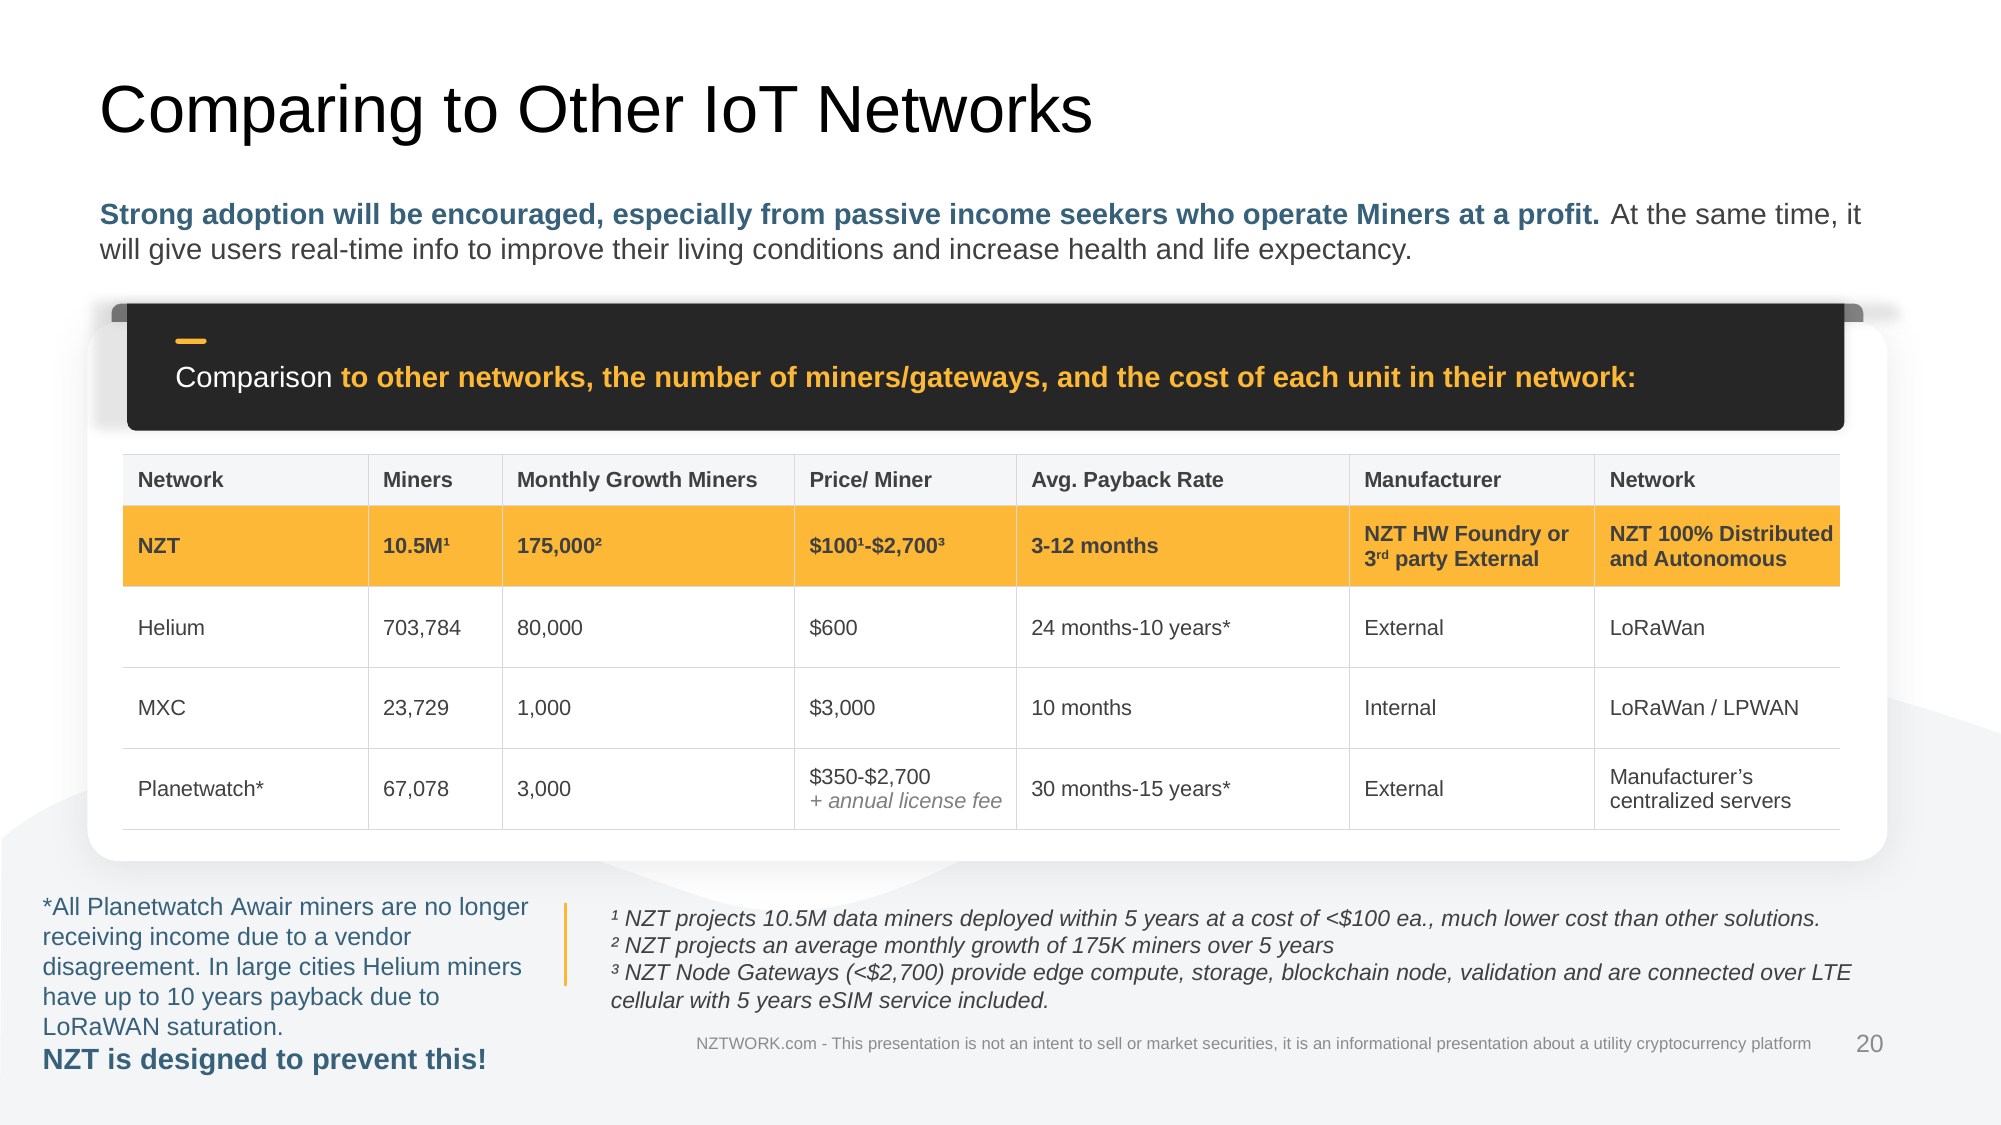

# Comparing to Other IoT Networks
Strong adoption will be encouraged, especially from passive income seekers who operate Miners at a profit. At the same time, it will give users real-time info to improve their living conditions and increase health and life expectancy.

Comparison to other networks, the number of miners/gateways, and the cost of each unit in their network:

| Network | Miners | Monthly Growth Miners | Price/ Miner | Avg. Payback Rate | Manufacturer | Network |
| --- | --- | --- | --- | --- | --- | --- |
| NZT | 10.5M¹ | 175,000² | $100¹-$2,700³ | 3-12 months | NZT HW Foundry or 3rd party External | NZT 100% Distributed and Autonomous |
| Helium | 703,784 | 80,000 | $600 | 24 months-10 years\* | External | LoRaWan |
| MXC | 23,729 | 1,000 | $3,000 | 10 months | Internal | LoRaWan / LPWAN |
| Planetwatch\* | 67,078 | 3,000 | $350-$2,700  + annual license fee | 30 months-15 years\* | External | Manufacturer’s centralized servers |
*All Planetwatch Awair miners are no longer receiving income due to a vendor disagreement. In large cities Helium miners have up to 10 years payback due to LoRaWAN saturation.
NZT is designed to prevent this! ​
¹ NZT projects 10.5M data miners deployed within 5 years at a cost of <$100 ea., much lower cost than other solutions.
² NZT projects an average monthly growth of 175K miners over 5 years
³ NZT Node Gateways (<$2,700) provide edge compute, storage, blockchain node, validation and are connected over LTE cellular with 5 years eSIM service included.
NZTWORK.com - This presentation is not an intent to sell or market securities, it is an informational presentation about a utility cryptocurrency platform
20